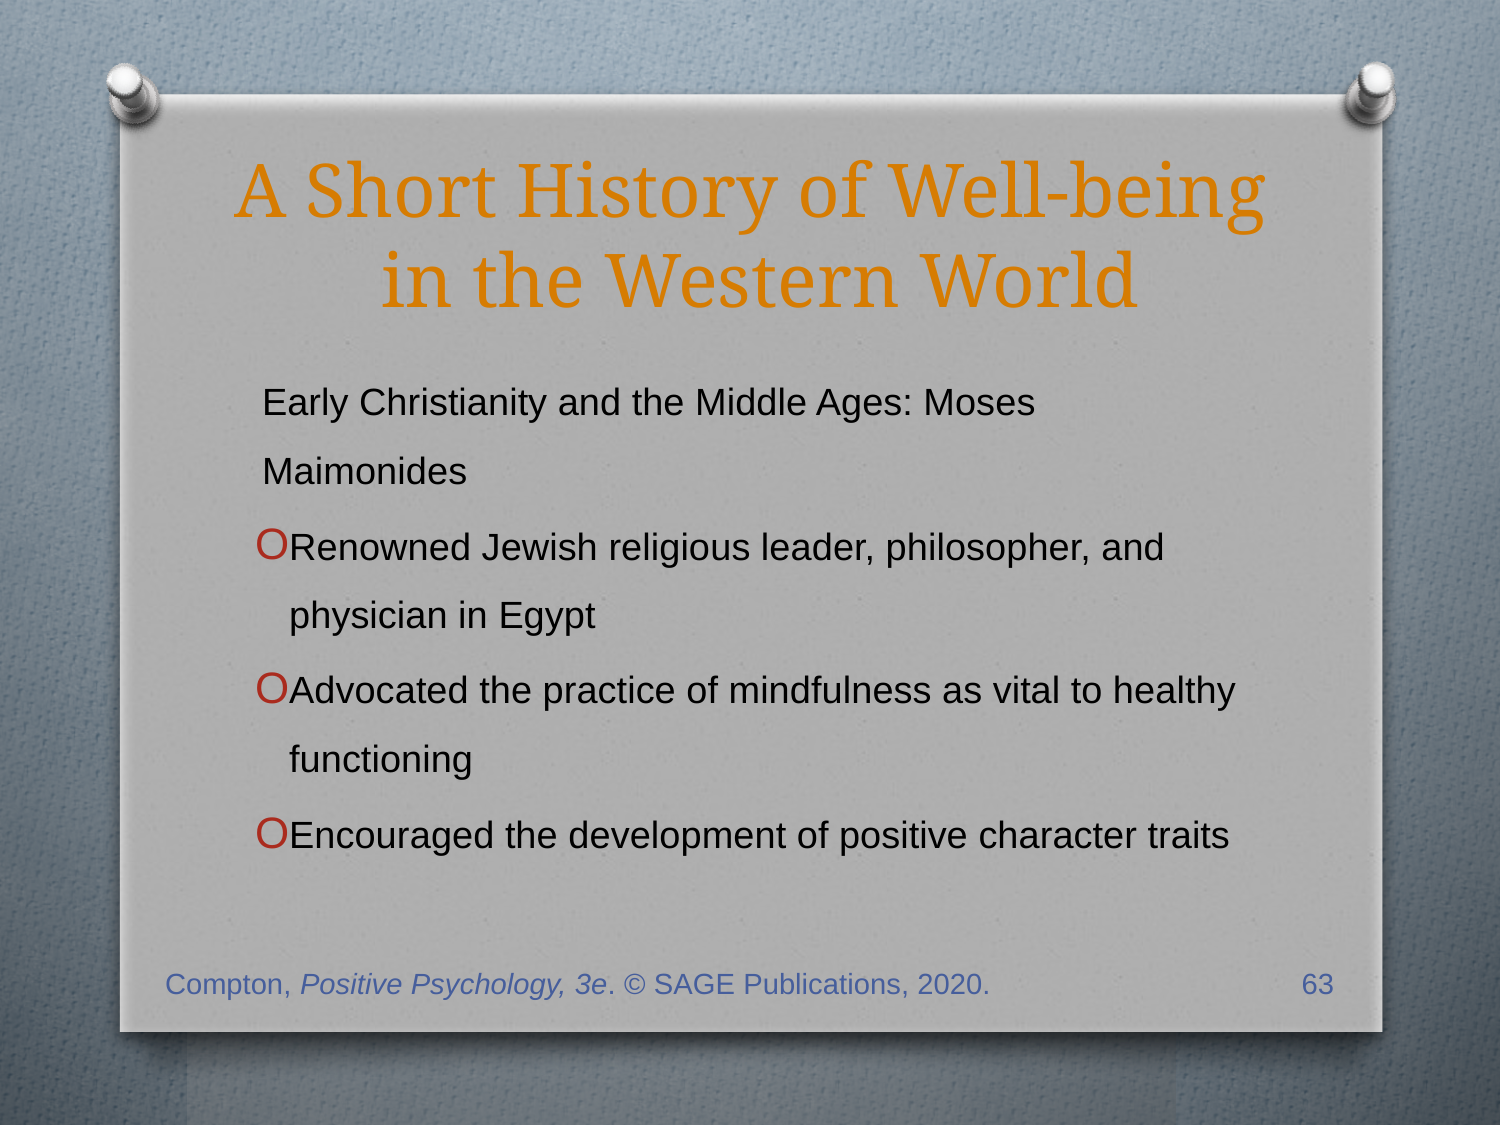

# A Short History of Well-being in the Western World
Early Christianity and the Middle Ages: Moses Maimonides
Renowned Jewish religious leader, philosopher, and physician in Egypt
Advocated the practice of mindfulness as vital to healthy functioning
Encouraged the development of positive character traits

Compton, Positive Psychology, 3e. © SAGE Publications, 2020.
63